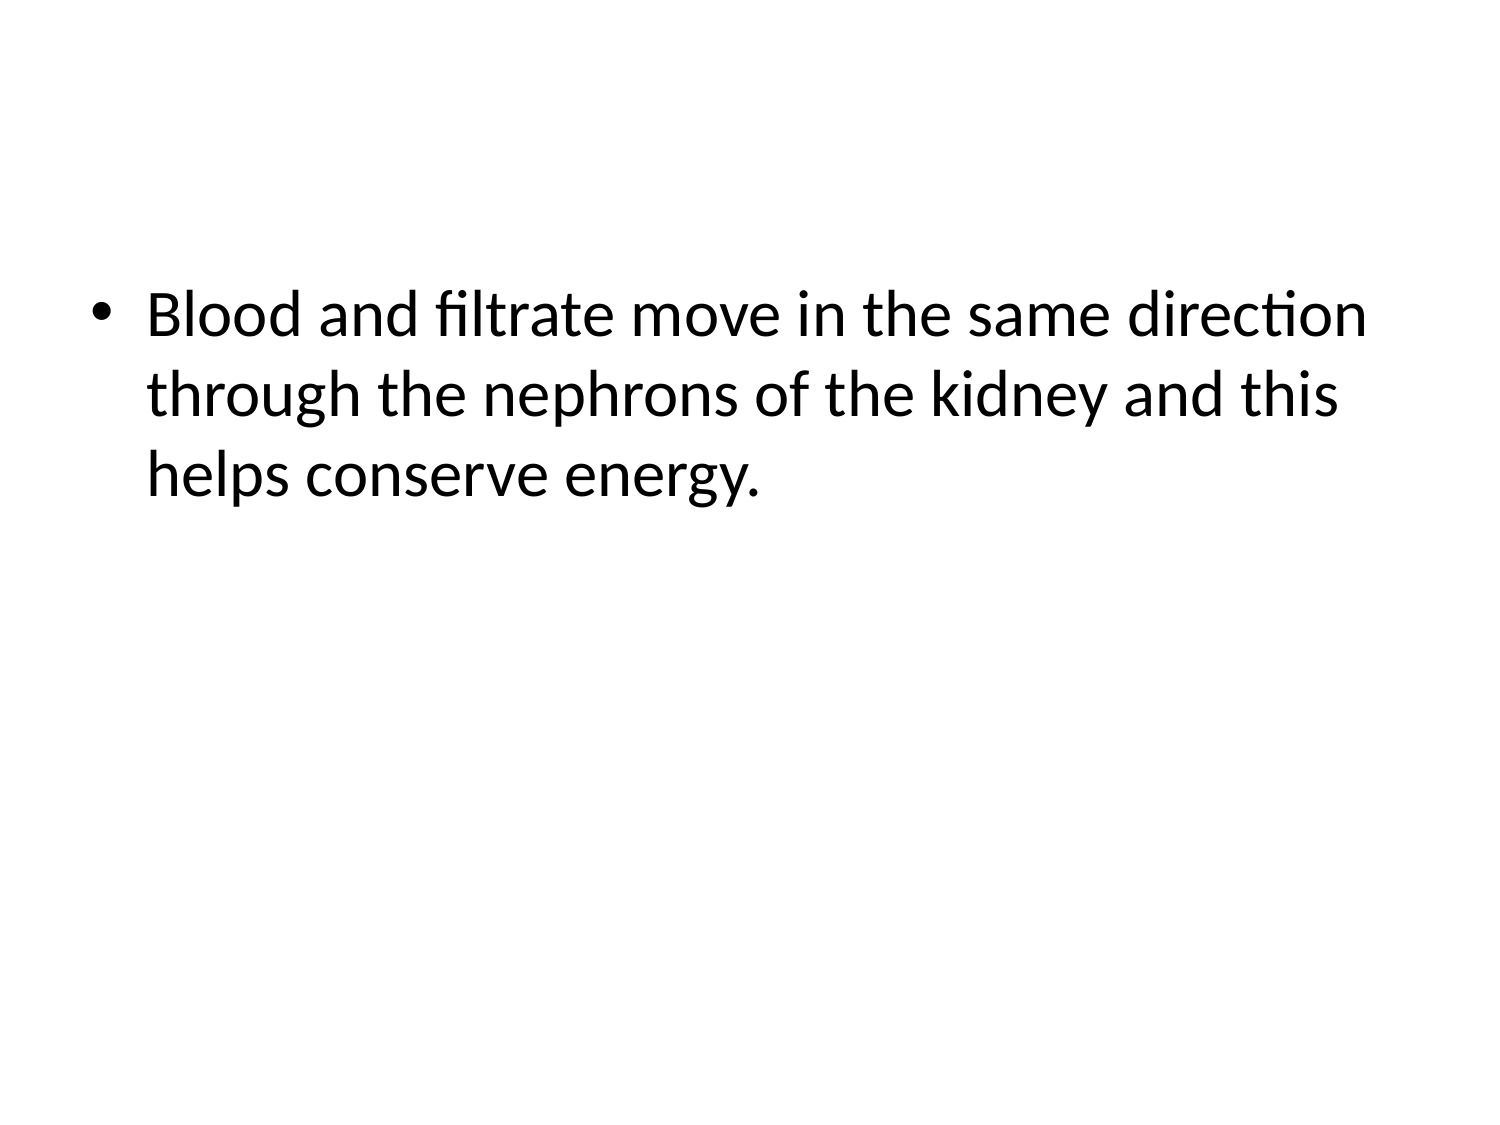

#
Blood and filtrate move in the same direction through the nephrons of the kidney and this helps conserve energy.